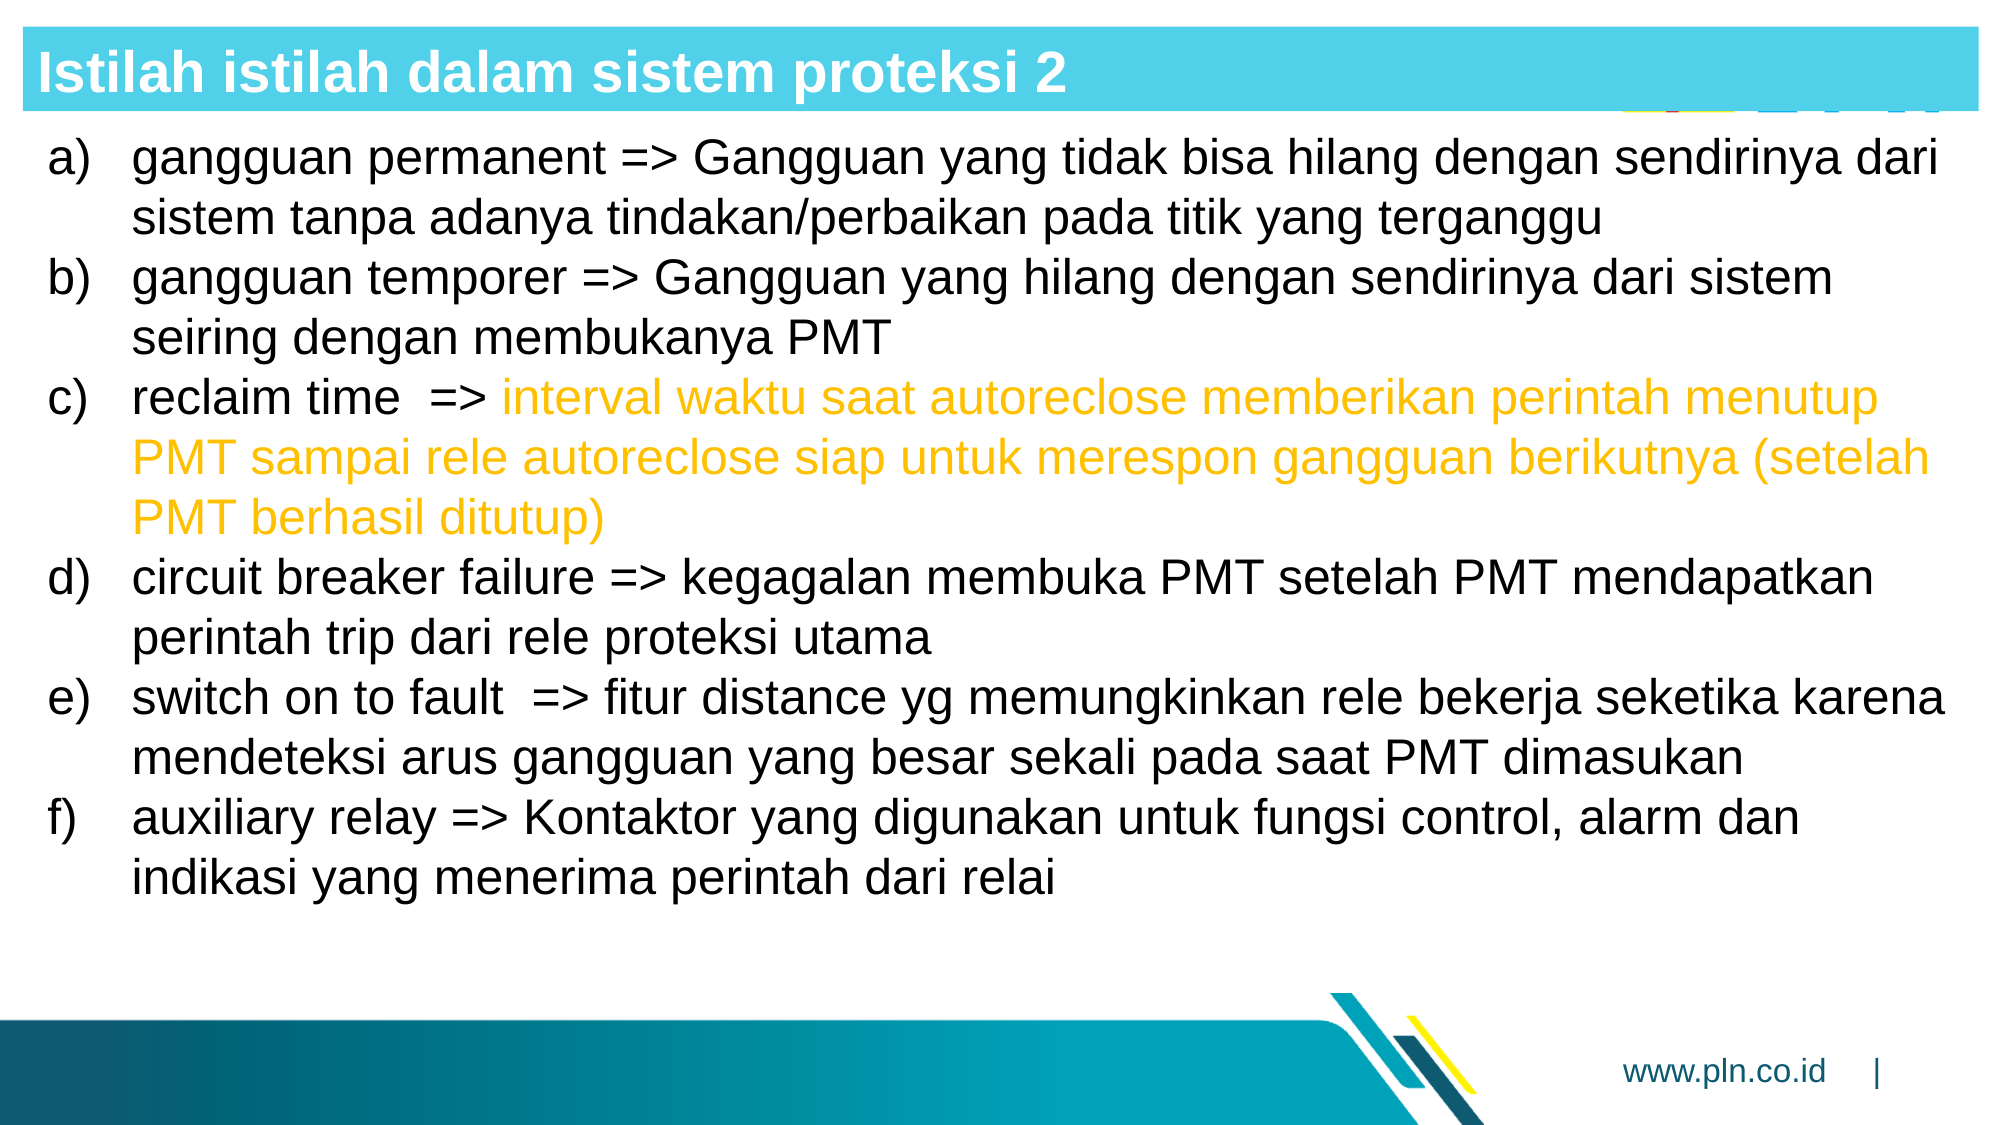

Istilah istilah dalam sistem proteksi 2

gangguan permanent => Gangguan yang tidak bisa hilang dengan sendirinya dari sistem tanpa adanya tindakan/perbaikan pada titik yang terganggu
gangguan temporer => Gangguan yang hilang dengan sendirinya dari sistem seiring dengan membukanya PMT
reclaim time  => interval waktu saat autoreclose memberikan perintah menutup PMT sampai rele autoreclose siap untuk merespon gangguan berikutnya (setelah PMT berhasil ditutup)
circuit breaker failure => kegagalan membuka PMT setelah PMT mendapatkan perintah trip dari rele proteksi utama
switch on to fault  => fitur distance yg memungkinkan rele bekerja seketika karena mendeteksi arus gangguan yang besar sekali pada saat PMT dimasukan
auxiliary relay => Kontaktor yang digunakan untuk fungsi control, alarm dan indikasi yang menerima perintah dari relai